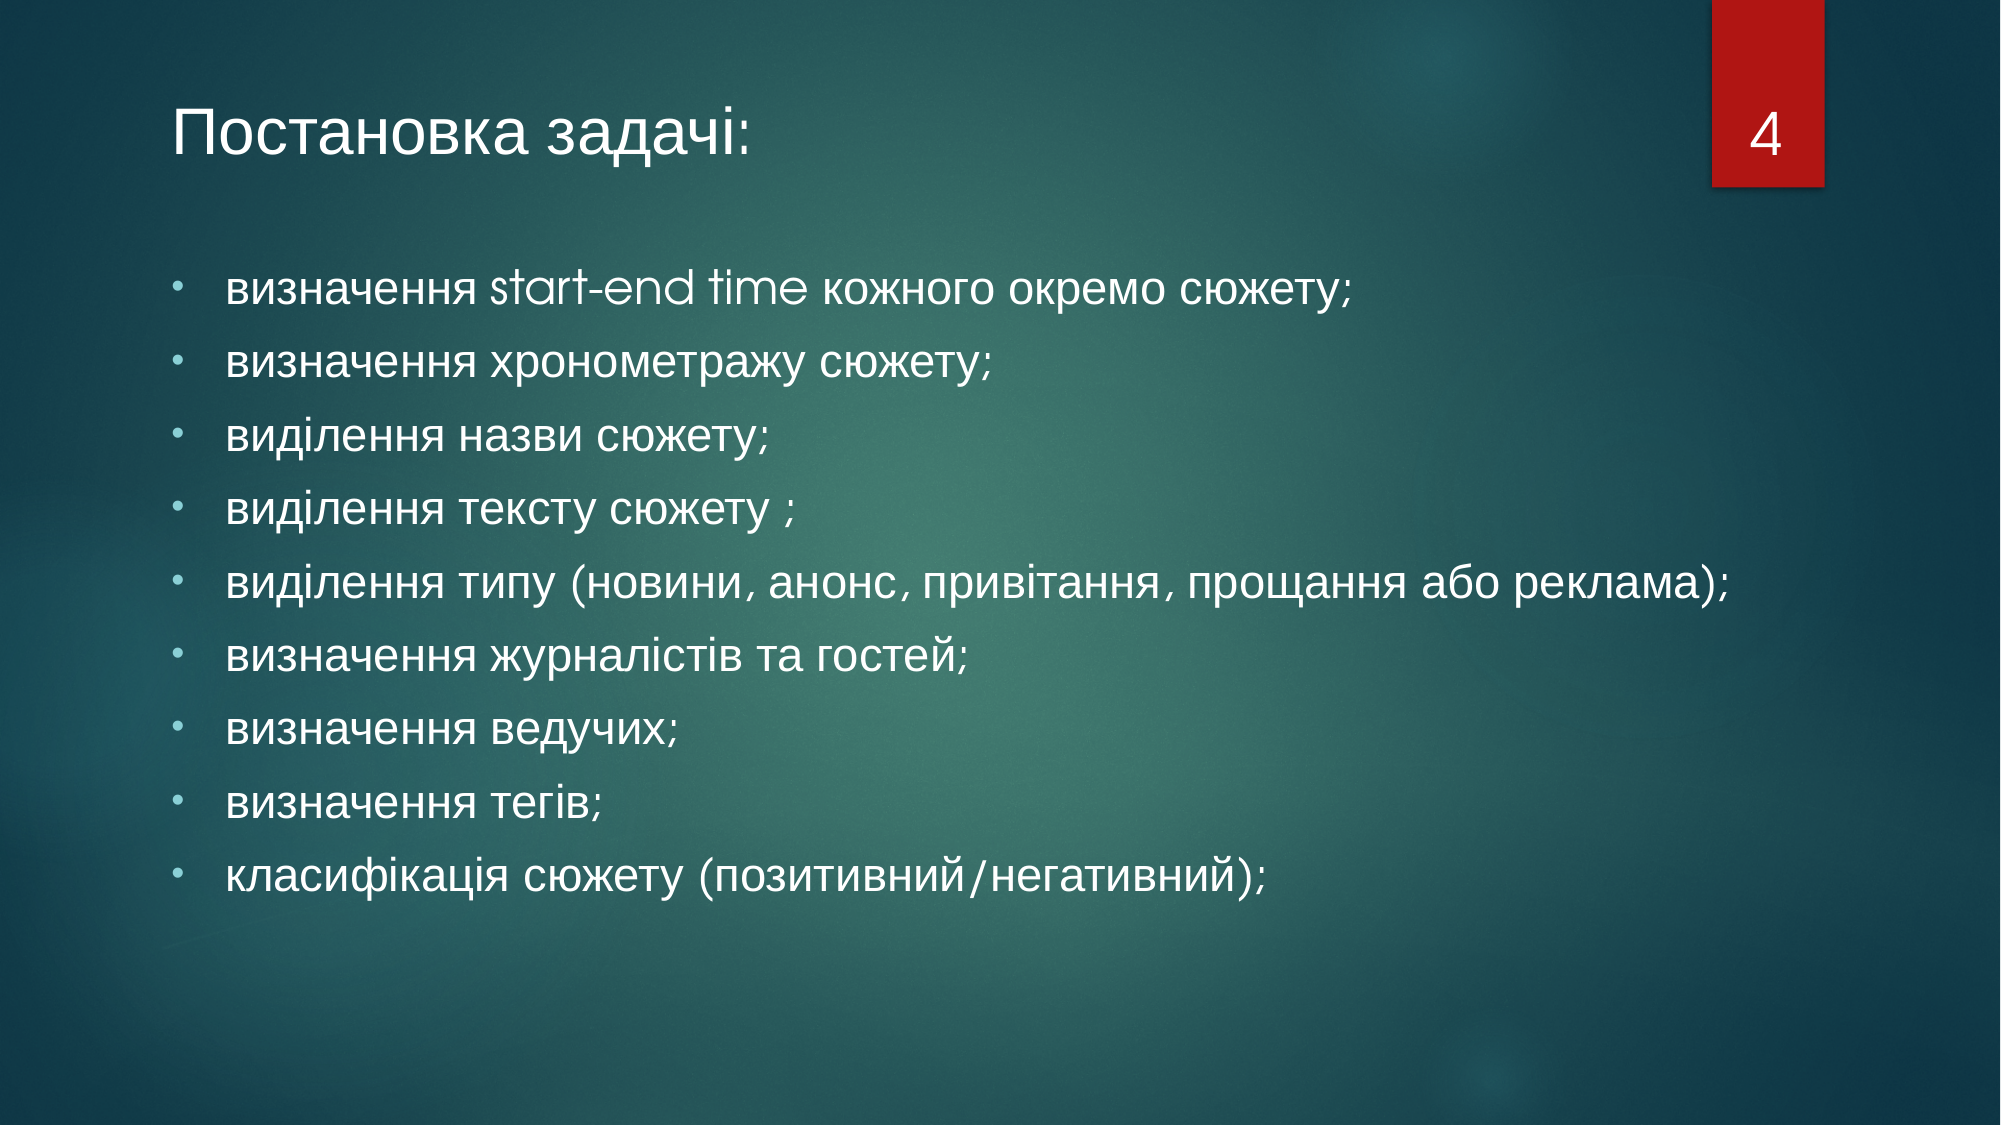

4
Постановка задачі:

визначення start-end time кожного окремо сюжету;
визначення хронометражу сюжету;
виділення назви сюжету;
виділення тексту сюжету ;
виділення типу (новини, анонс, привітання, прощання або реклама);
визначення журналістів та гостей;
визначення ведучих;
визначення тегів;
класифікація сюжету (позитивний/негативний);